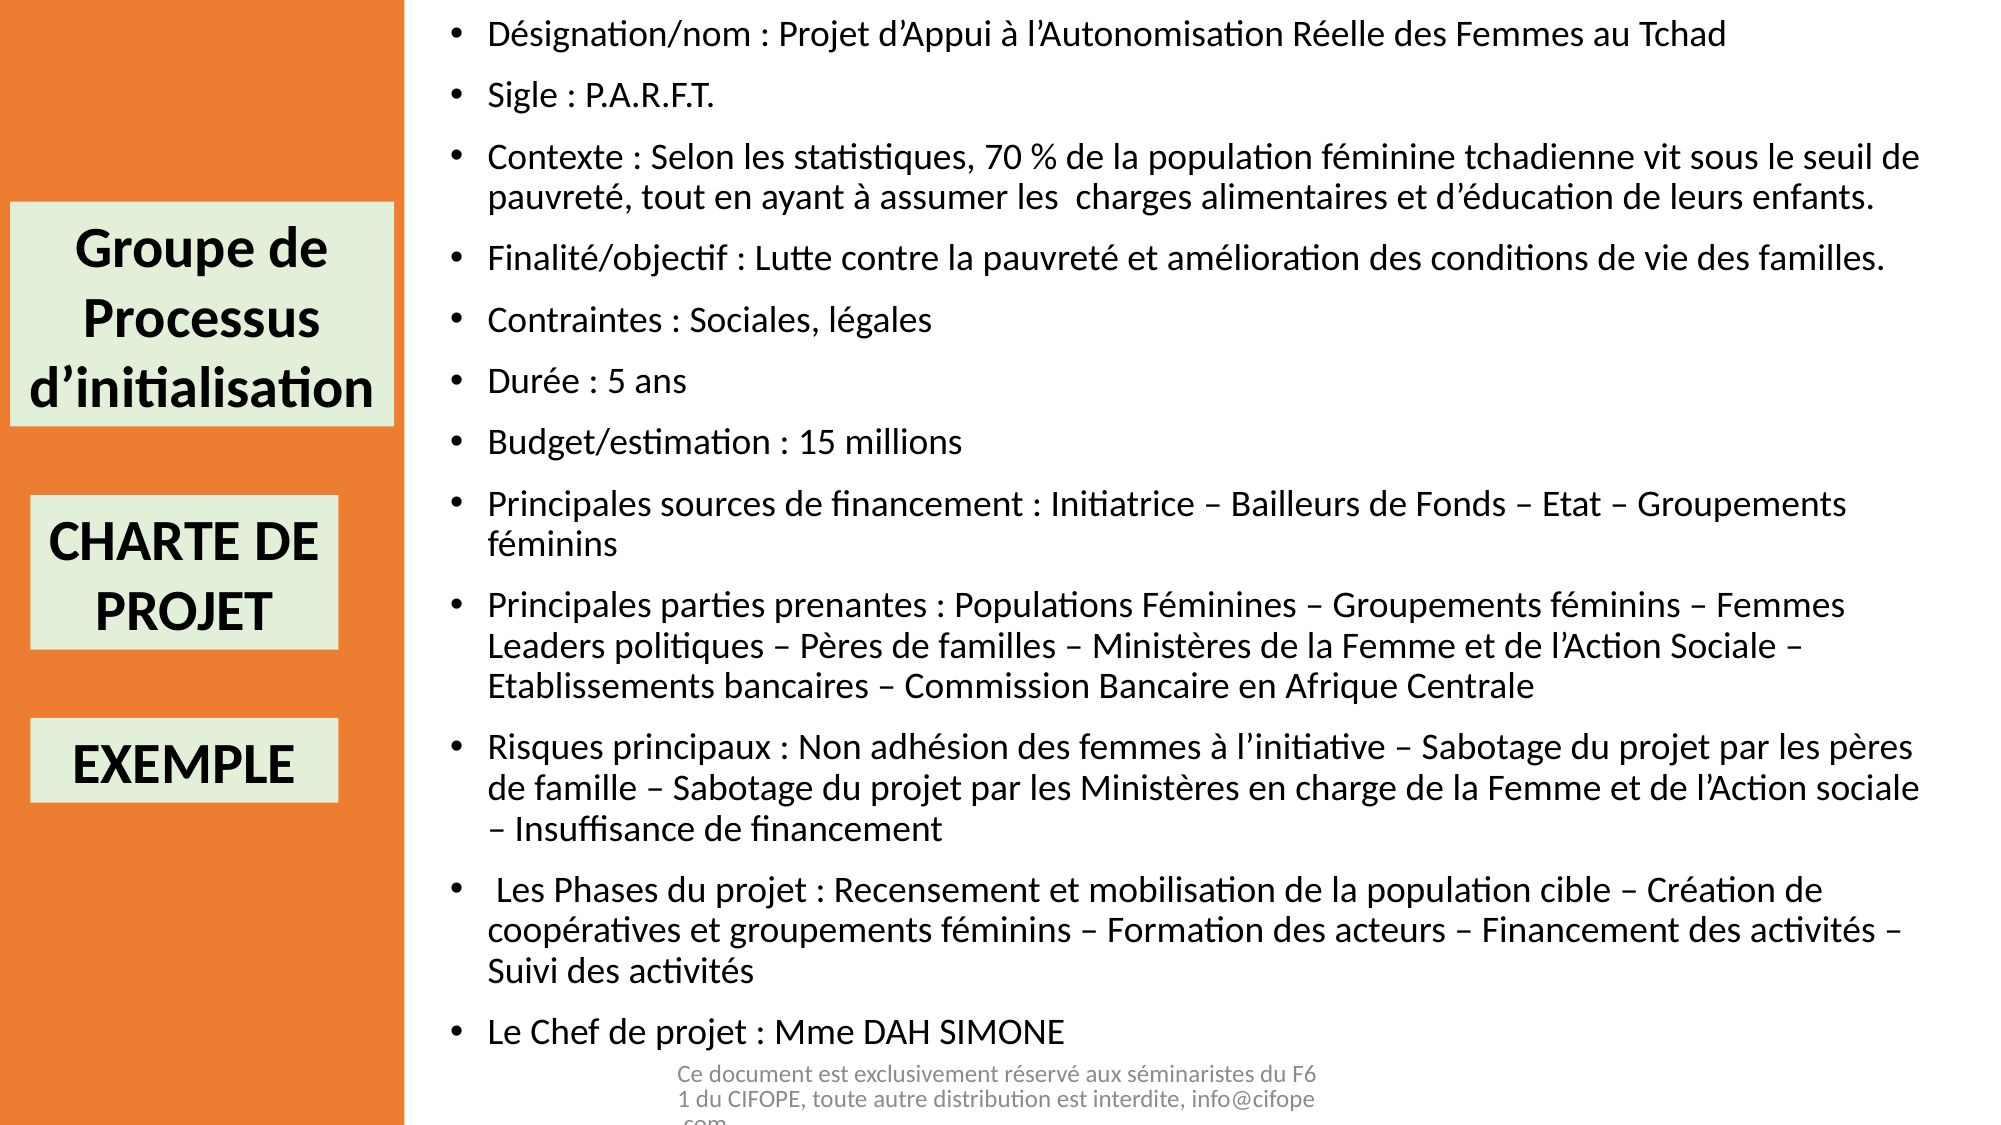

Désignation/nom : Projet d’Appui à l’Autonomisation Réelle des Femmes au Tchad
Sigle : P.A.R.F.T.
Contexte : Selon les statistiques, 70 % de la population féminine tchadienne vit sous le seuil de pauvreté, tout en ayant à assumer les  charges alimentaires et d’éducation de leurs enfants.
Finalité/objectif : Lutte contre la pauvreté et amélioration des conditions de vie des familles.
Contraintes : Sociales, légales
Durée : 5 ans
Budget/estimation : 15 millions
Principales sources de financement : Initiatrice – Bailleurs de Fonds – Etat – Groupements féminins
Principales parties prenantes : Populations Féminines – Groupements féminins – Femmes Leaders politiques – Pères de familles – Ministères de la Femme et de l’Action Sociale – Etablissements bancaires – Commission Bancaire en Afrique Centrale
Risques principaux : Non adhésion des femmes à l’initiative – Sabotage du projet par les pères de famille – Sabotage du projet par les Ministères en charge de la Femme et de l’Action sociale – Insuffisance de financement
 Les Phases du projet : Recensement et mobilisation de la population cible – Création de coopératives et groupements féminins – Formation des acteurs – Financement des activités – Suivi des activités
Le Chef de projet : Mme DAH SIMONE

Groupe de Processus d’initialisation
CHARTE DE PROJET
EXEMPLE
Ce document est exclusivement réservé aux séminaristes du F61 du CIFOPE, toute autre distribution est interdite, info@cifope.com